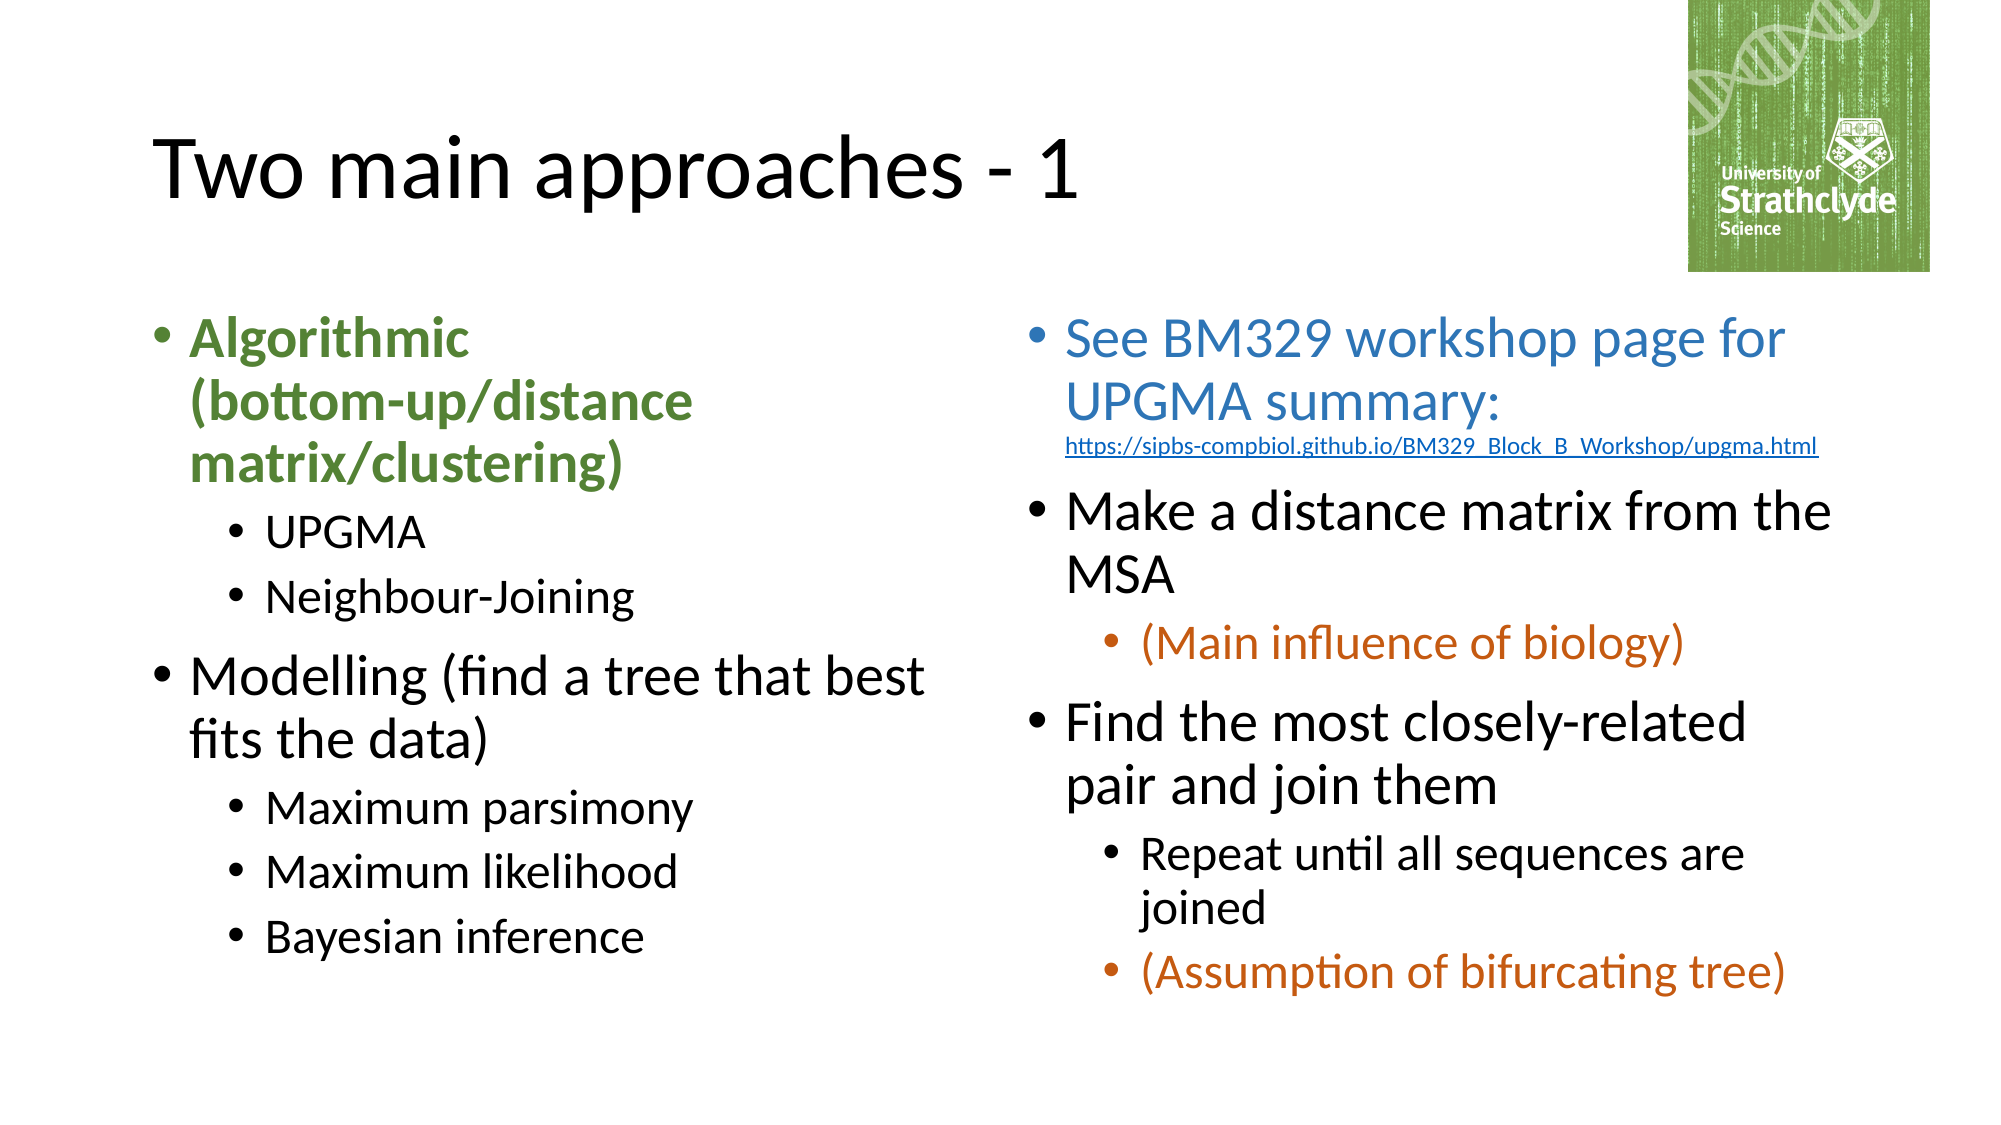

# Two main approaches - 1
See BM329 workshop page for UPGMA summary:
https://sipbs-compbiol.github.io/BM329_Block_B_Workshop/upgma.html
Make a distance matrix from the MSA
(Main influence of biology)
Find the most closely-related pair and join them
Repeat until all sequences are joined
(Assumption of bifurcating tree)
Algorithmic (bottom-up/distance matrix/clustering)
UPGMA
Neighbour-Joining
Modelling (find a tree that best fits the data)
Maximum parsimony
Maximum likelihood
Bayesian inference